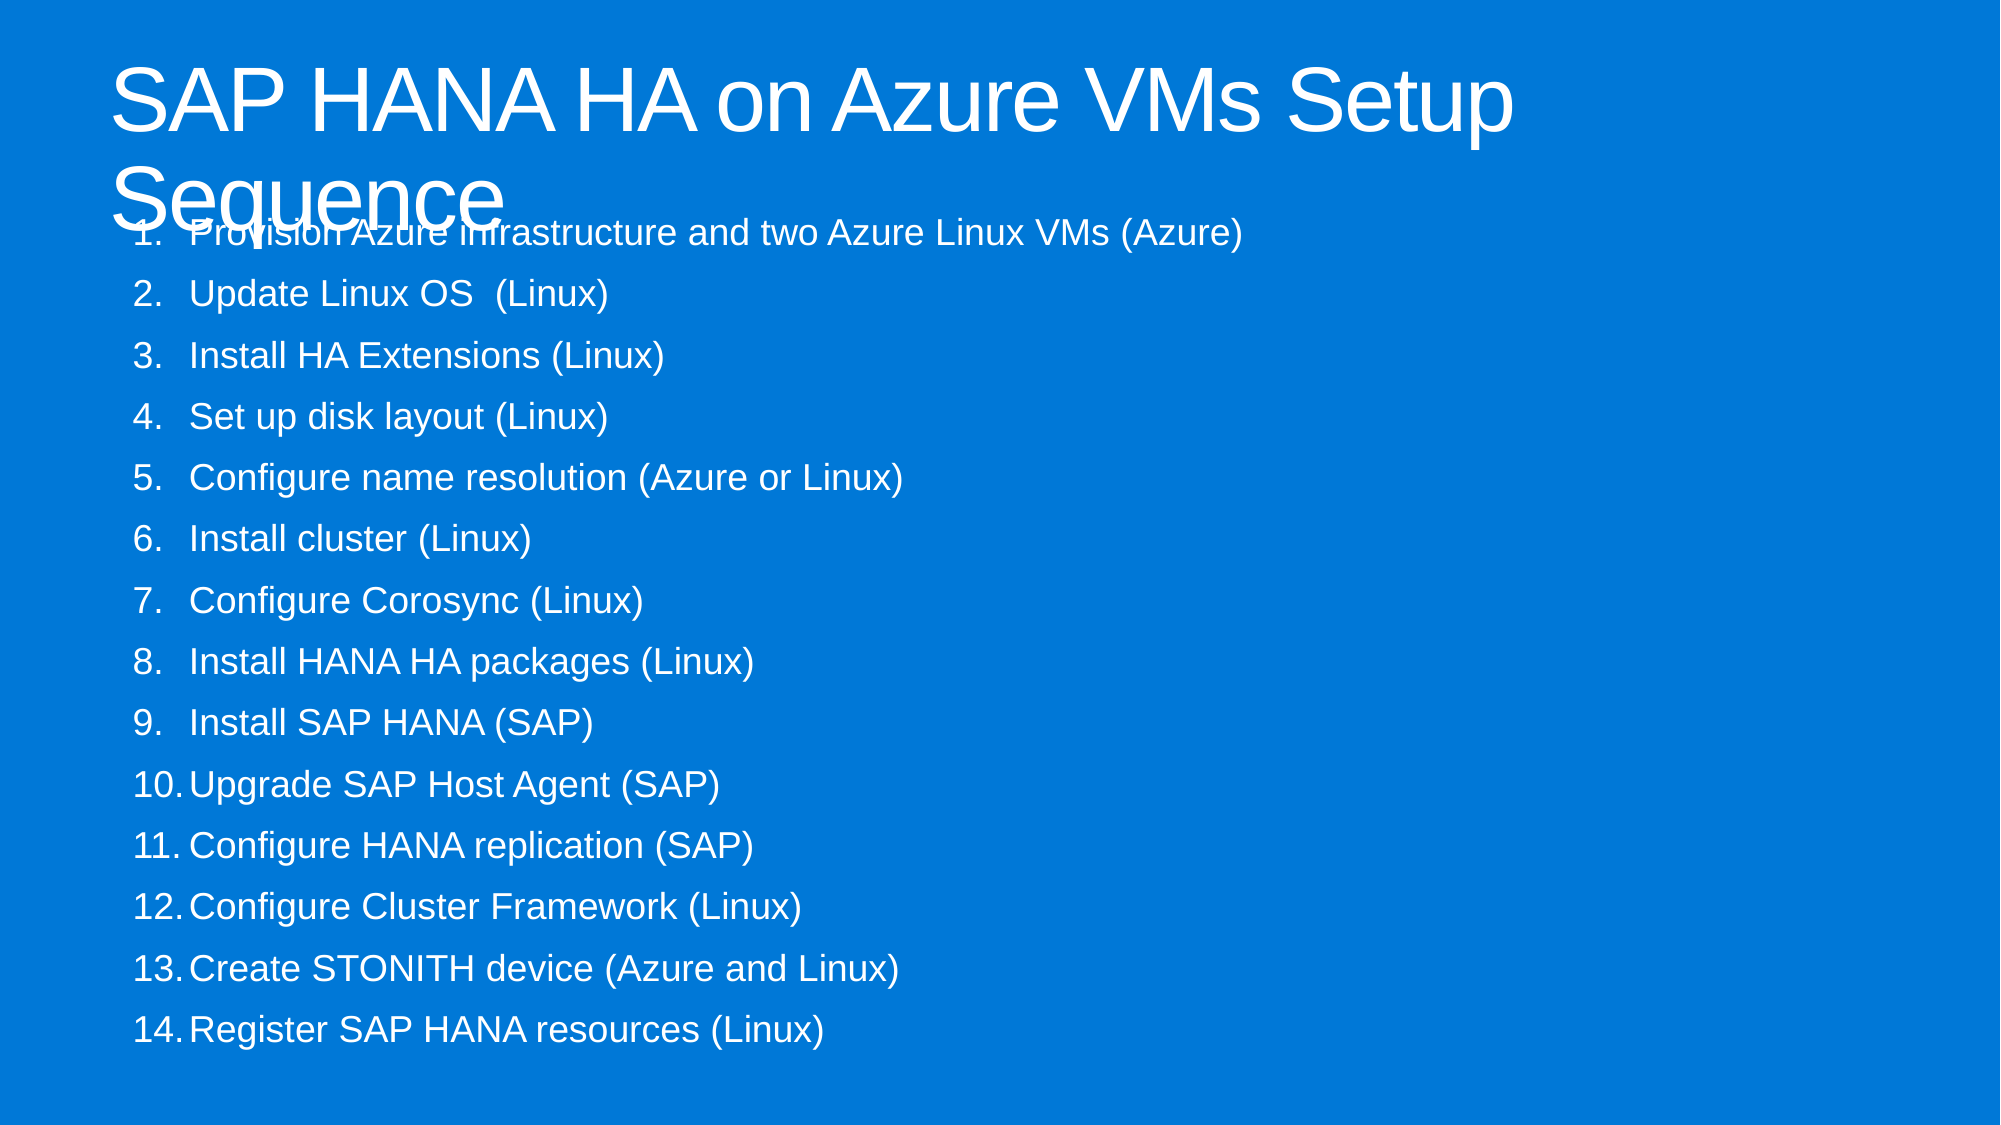

# SAP HANA HA on Azure VMs Setup Sequence
Provision Azure infrastructure and two Azure Linux VMs (Azure)
Update Linux OS  (Linux)
Install HA Extensions (Linux)
Set up disk layout (Linux)
Configure name resolution (Azure or Linux)
Install cluster (Linux)
Configure Corosync (Linux)
Install HANA HA packages (Linux)
Install SAP HANA (SAP)
Upgrade SAP Host Agent (SAP)
Configure HANA replication (SAP)
Configure Cluster Framework (Linux)
Create STONITH device (Azure and Linux)
Register SAP HANA resources (Linux)